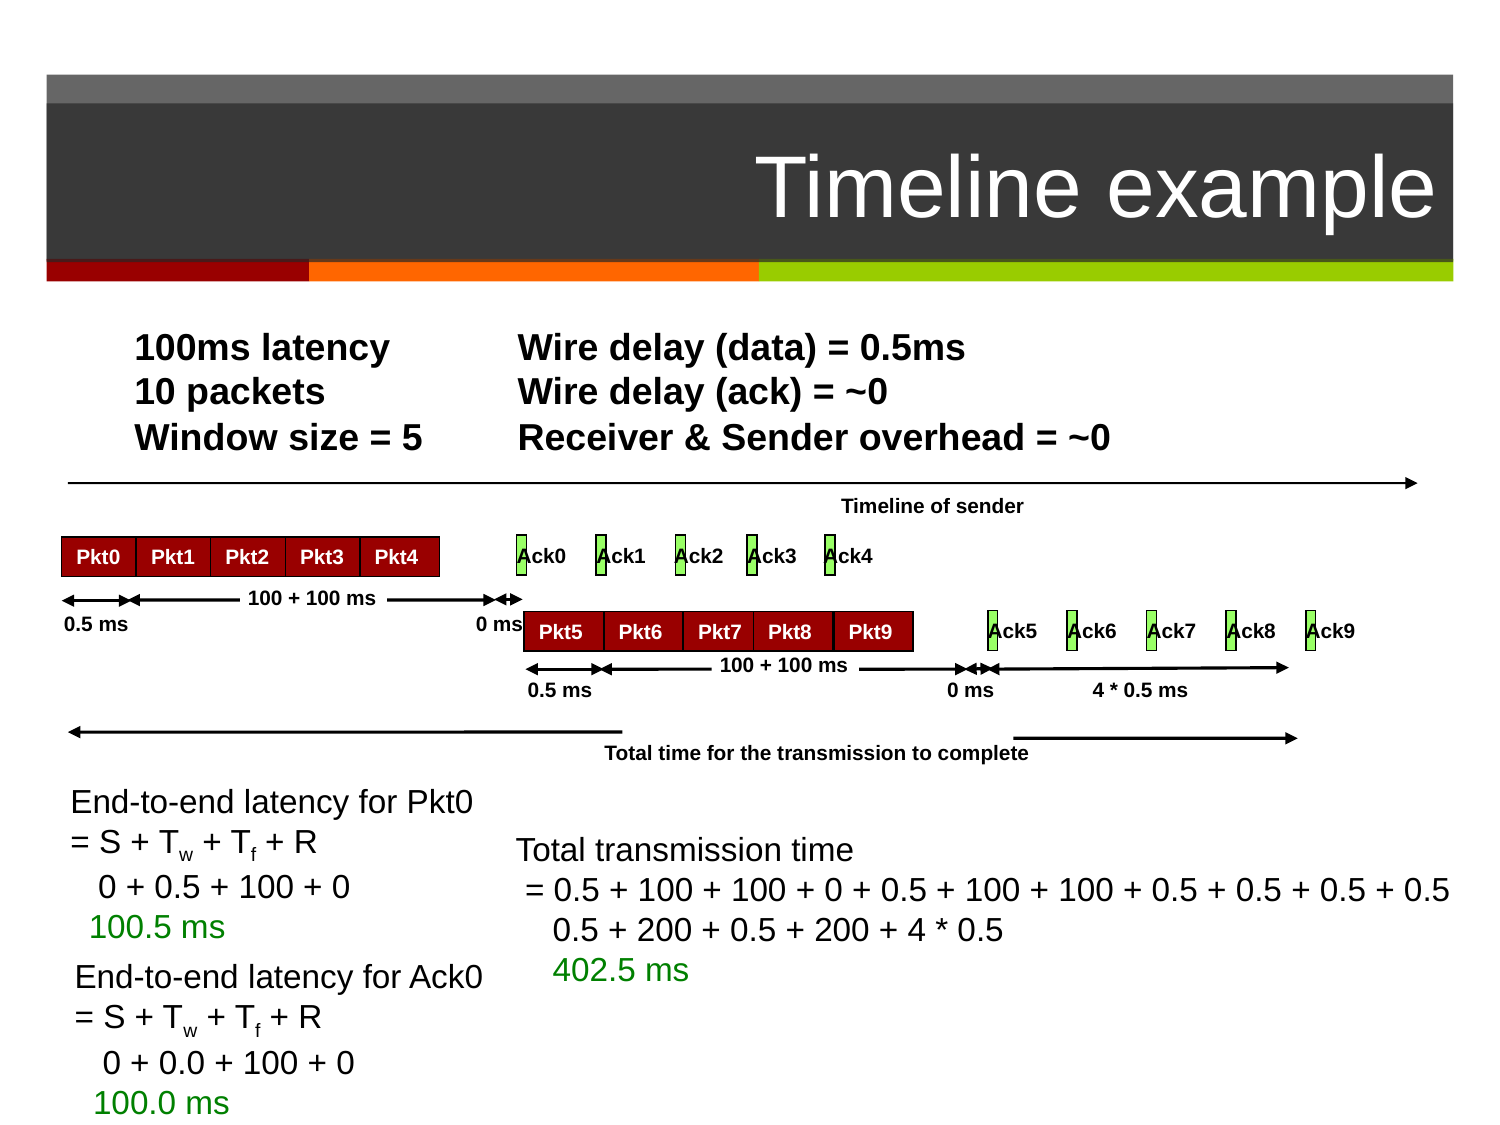

# Timeline example
100ms latency
10 packets
Window size = 5
Wire delay (data) = 0.5ms
Wire delay (ack) = ~0
Receiver & Sender overhead = ~0

Timeline of sender

Ack0
Ack1
Ack2
Ack3
Ack4
Pkt0
Pkt1
Pkt2
Pkt3
Pkt4
100 + 100 ms

0.5 ms
0 ms

Ack5
Ack6
Ack7
Ack8
Ack9
Pkt5
Pkt6
Pkt7
Pkt8
Pkt9
100 + 100 ms
0.5 ms
4 * 0.5 ms

0 ms

Total time for the transmission to complete

End-to-end latency for Pkt0
= S + Tw + Tf + R
   0 + 0.5 + 100 + 0
  100.5 ms
Total transmission time
 = 0.5 + 100 + 100 + 0 + 0.5 + 100 + 100 + 0.5 + 0.5 + 0.5 + 0.5
    0.5 + 200 + 0.5 + 200 + 4 * 0.5
    402.5 ms
End-to-end latency for Ack0
= S + Tw + Tf + R
   0 + 0.0 + 100 + 0
  100.0 ms